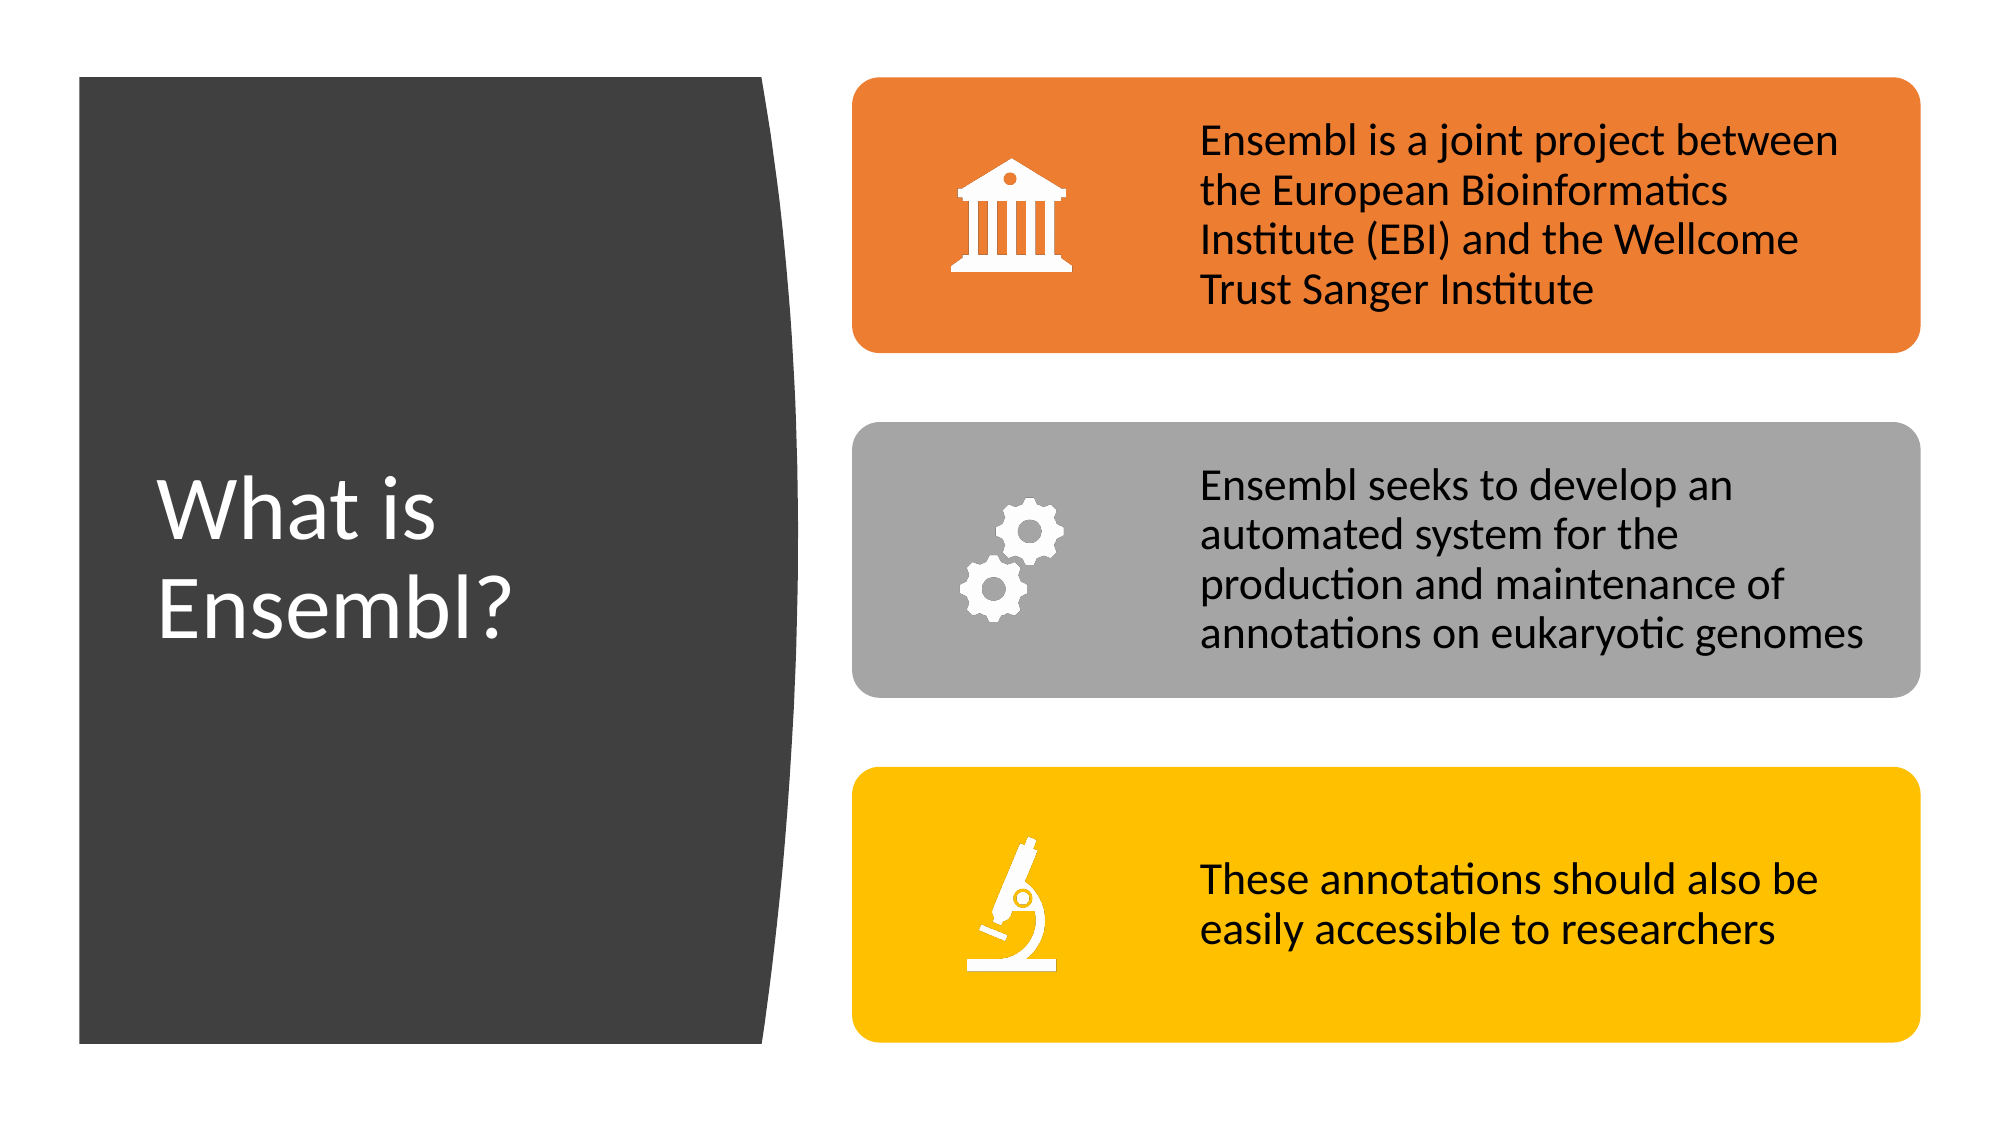

Ensembl is a joint project between the European Bioinformatics Institute (EBI) and the Wellcome Trust Sanger Institute
Ensembl seeks to develop an automated system for the production and maintenance of annotations on eukaryotic genomes
These annotations should also be easily accessible to researchers

# What is Ensembl?